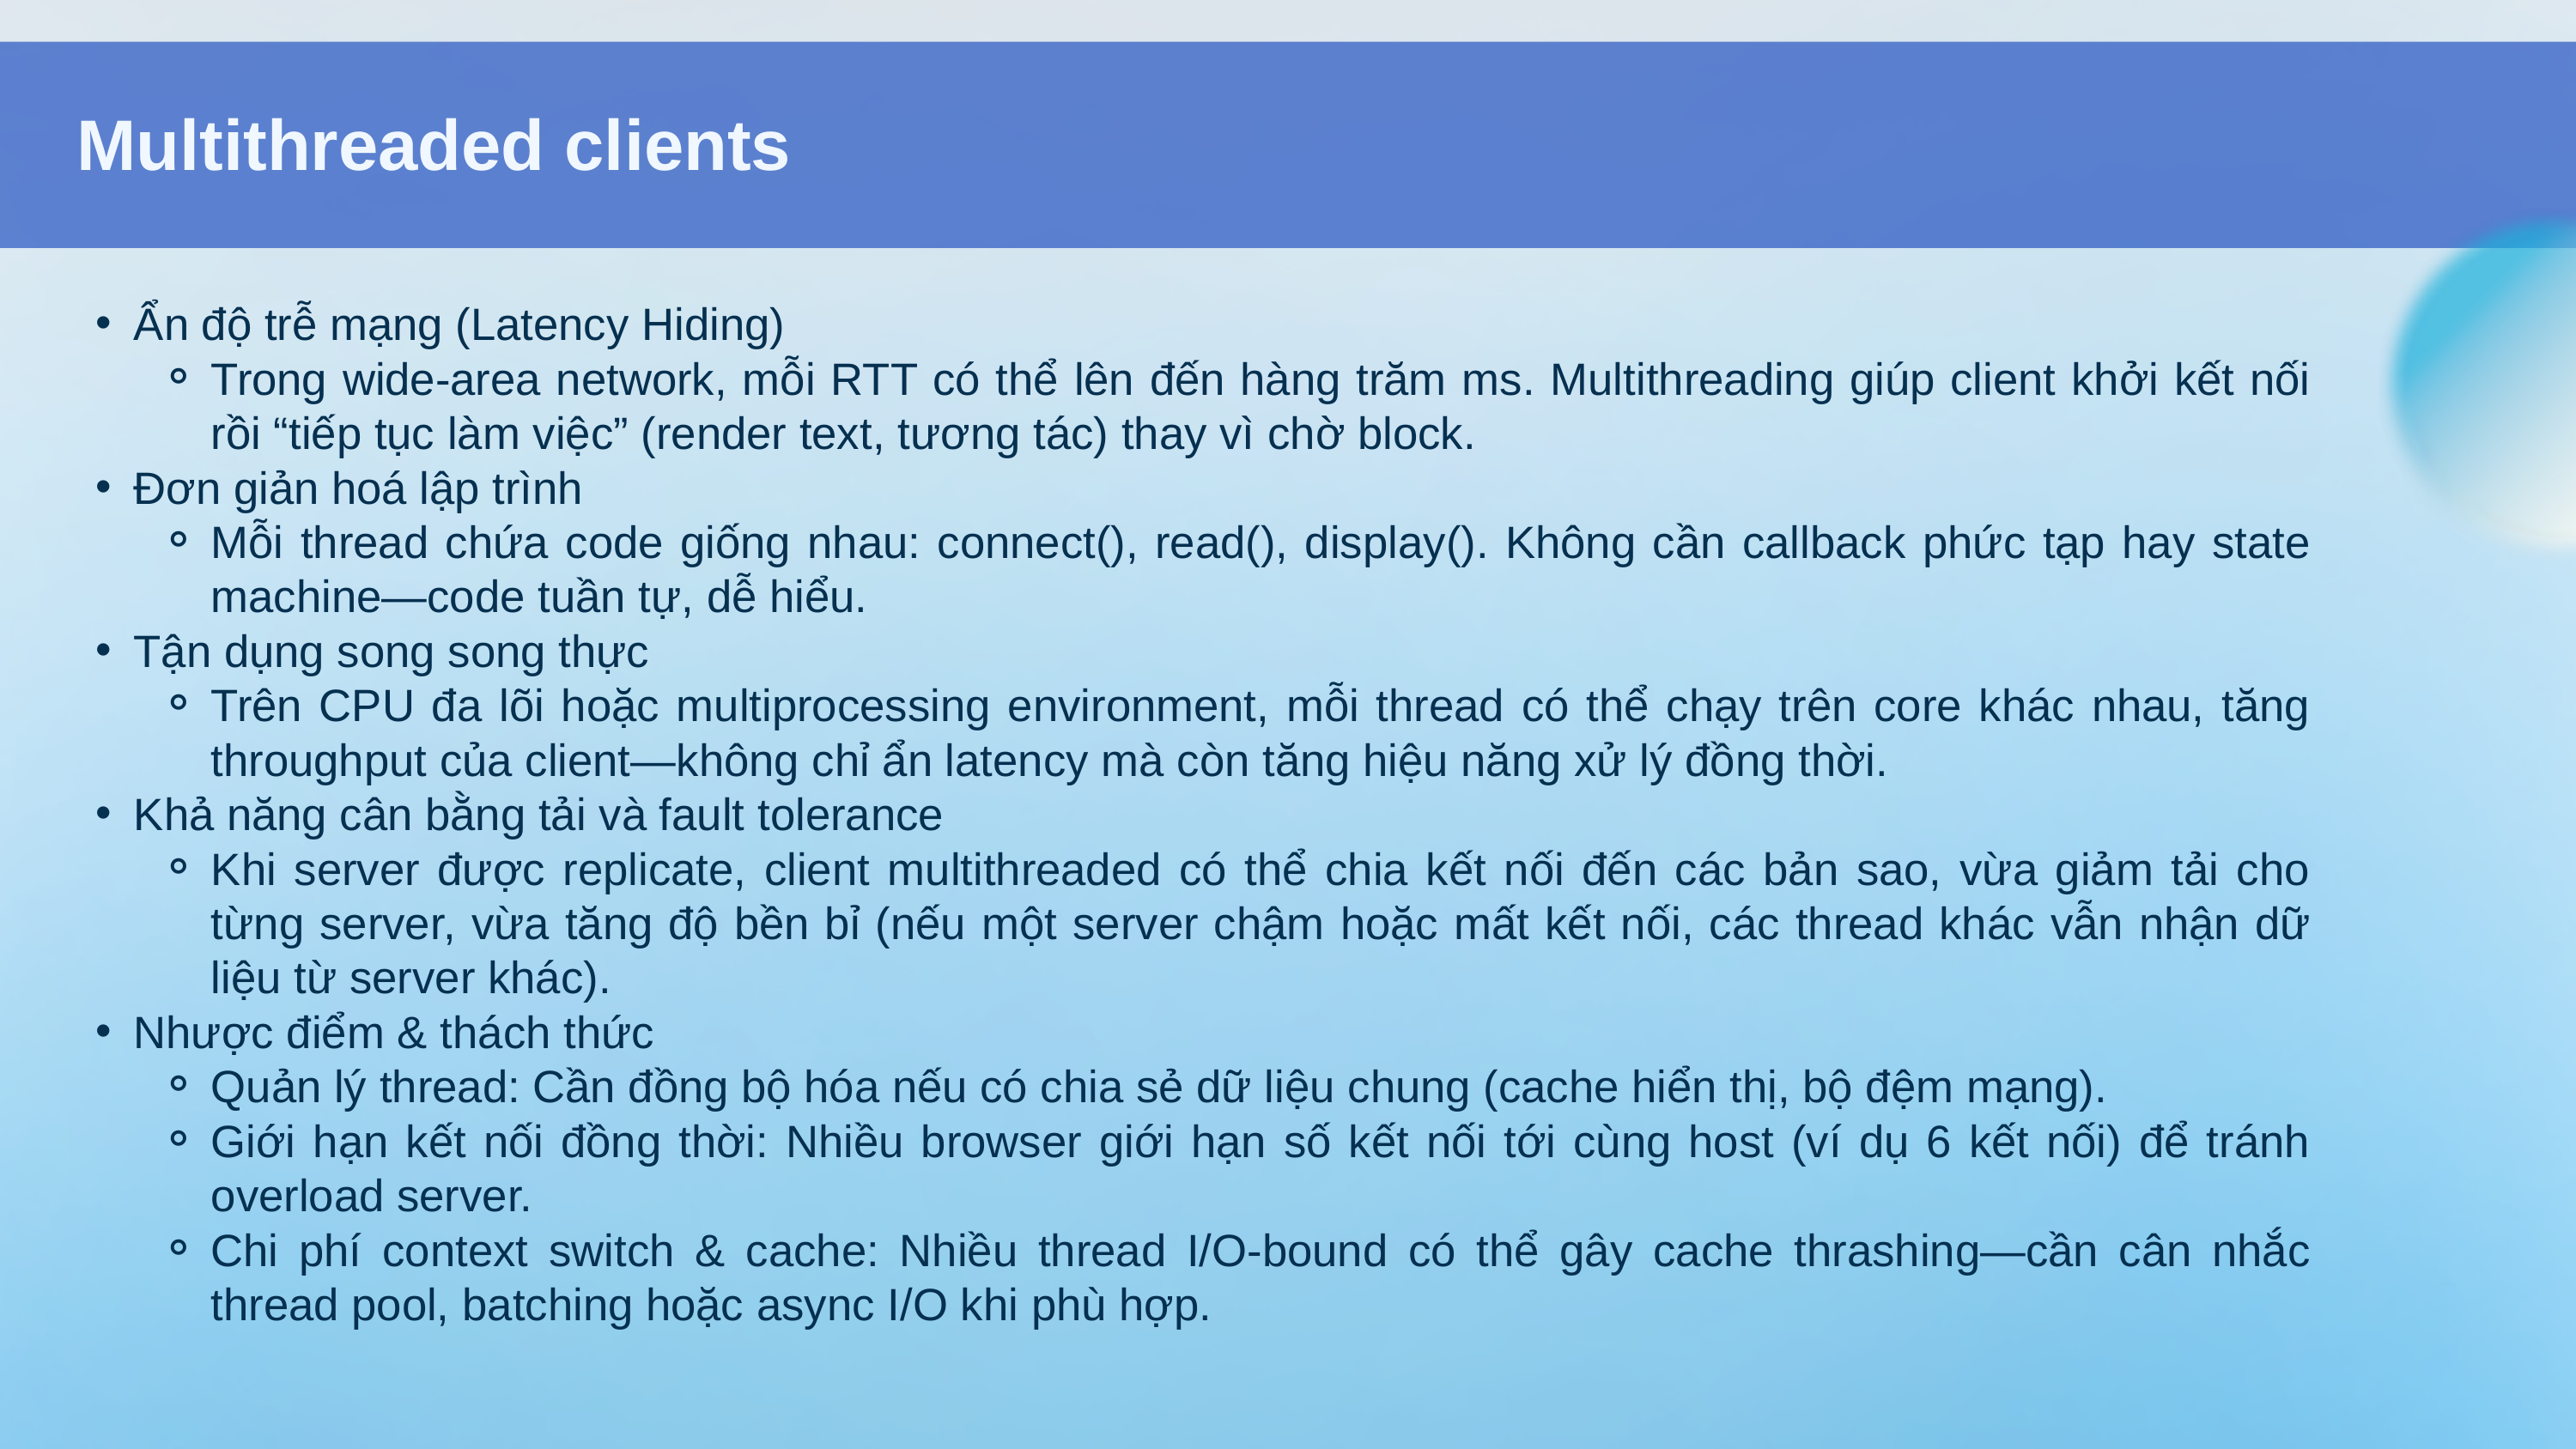

Multithreaded clients

Ẩn độ trễ mạng (Latency Hiding)
Trong wide‑area network, mỗi RTT có thể lên đến hàng trăm ms. Multithreading giúp client khởi kết nối rồi “tiếp tục làm việc” (render text, tương tác) thay vì chờ block.
Đơn giản hoá lập trình
Mỗi thread chứa code giống nhau: connect(), read(), display(). Không cần callback phức tạp hay state machine—code tuần tự, dễ hiểu.
Tận dụng song song thực
Trên CPU đa lõi hoặc multiprocessing environment, mỗi thread có thể chạy trên core khác nhau, tăng throughput của client—không chỉ ẩn latency mà còn tăng hiệu năng xử lý đồng thời.
Khả năng cân bằng tải và fault tolerance
Khi server được replicate, client multithreaded có thể chia kết nối đến các bản sao, vừa giảm tải cho từng server, vừa tăng độ bền bỉ (nếu một server chậm hoặc mất kết nối, các thread khác vẫn nhận dữ liệu từ server khác).
Nhược điểm & thách thức
Quản lý thread: Cần đồng bộ hóa nếu có chia sẻ dữ liệu chung (cache hiển thị, bộ đệm mạng).
Giới hạn kết nối đồng thời: Nhiều browser giới hạn số kết nối tới cùng host (ví dụ 6 kết nối) để tránh overload server.
Chi phí context switch & cache: Nhiều thread I/O-bound có thể gây cache thrashing—cần cân nhắc thread pool, batching hoặc async I/O khi phù hợp.